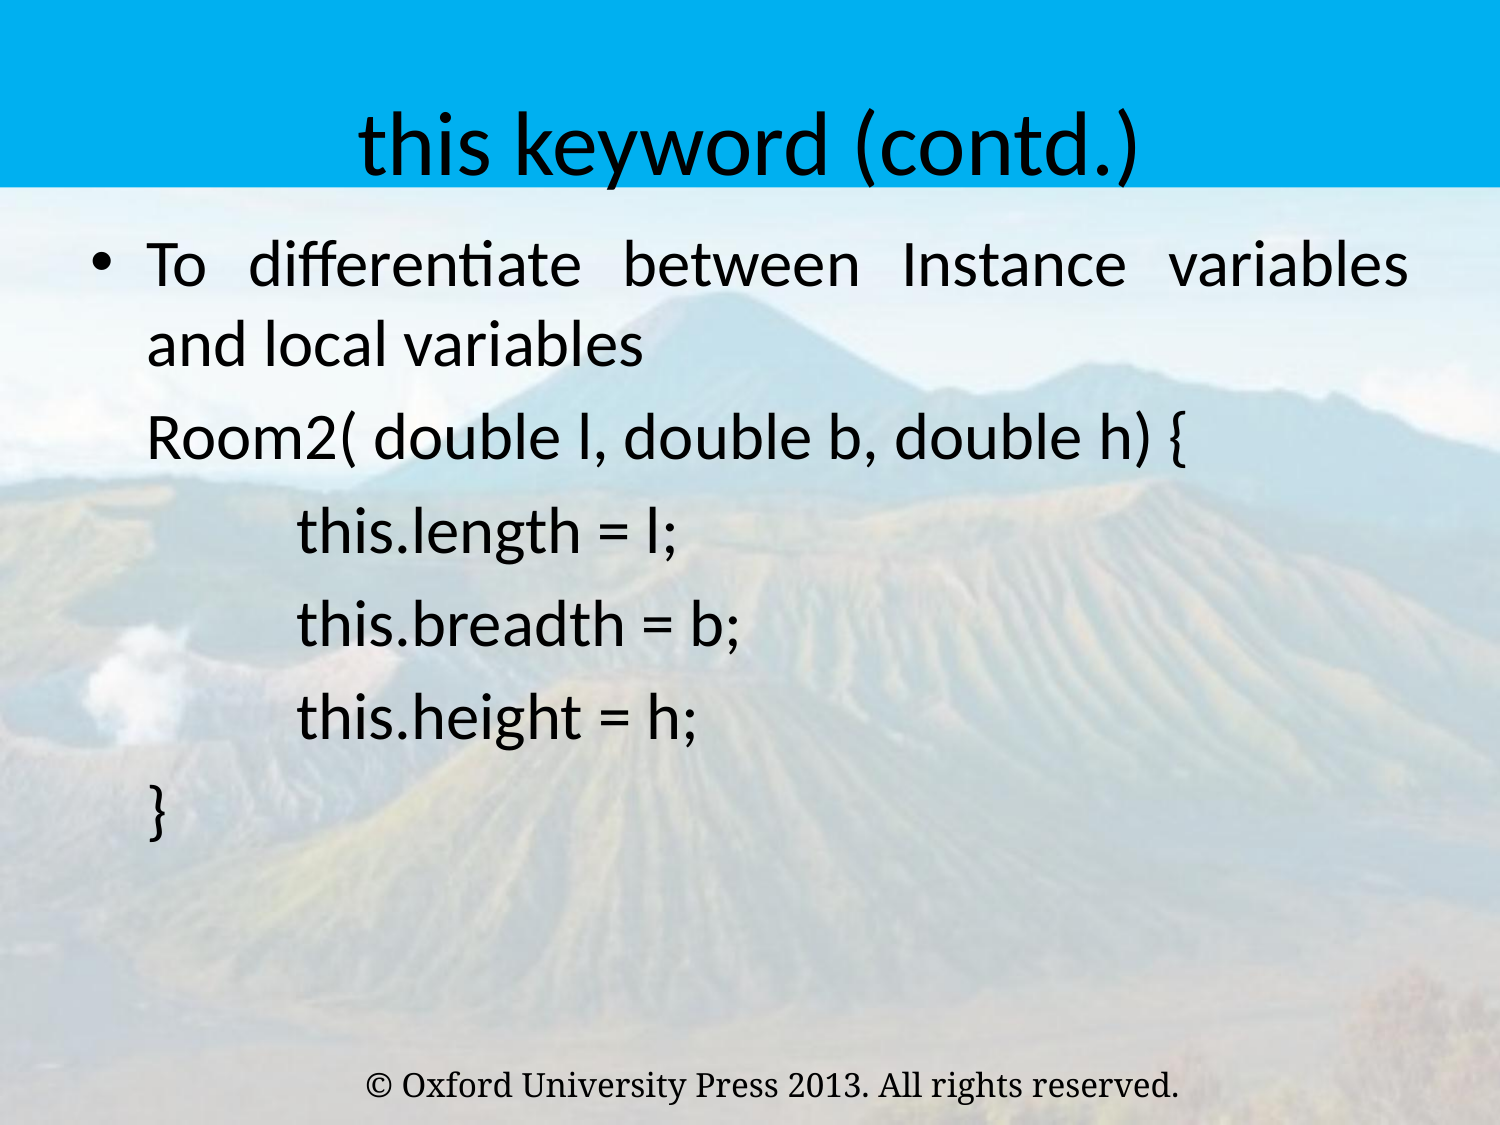

# this keyword (contd.)
To differentiate between Instance variables and local variables
	Room2( double l, double b, double h) {
		this.length = l;
		this.breadth = b;
		this.height = h;
	}